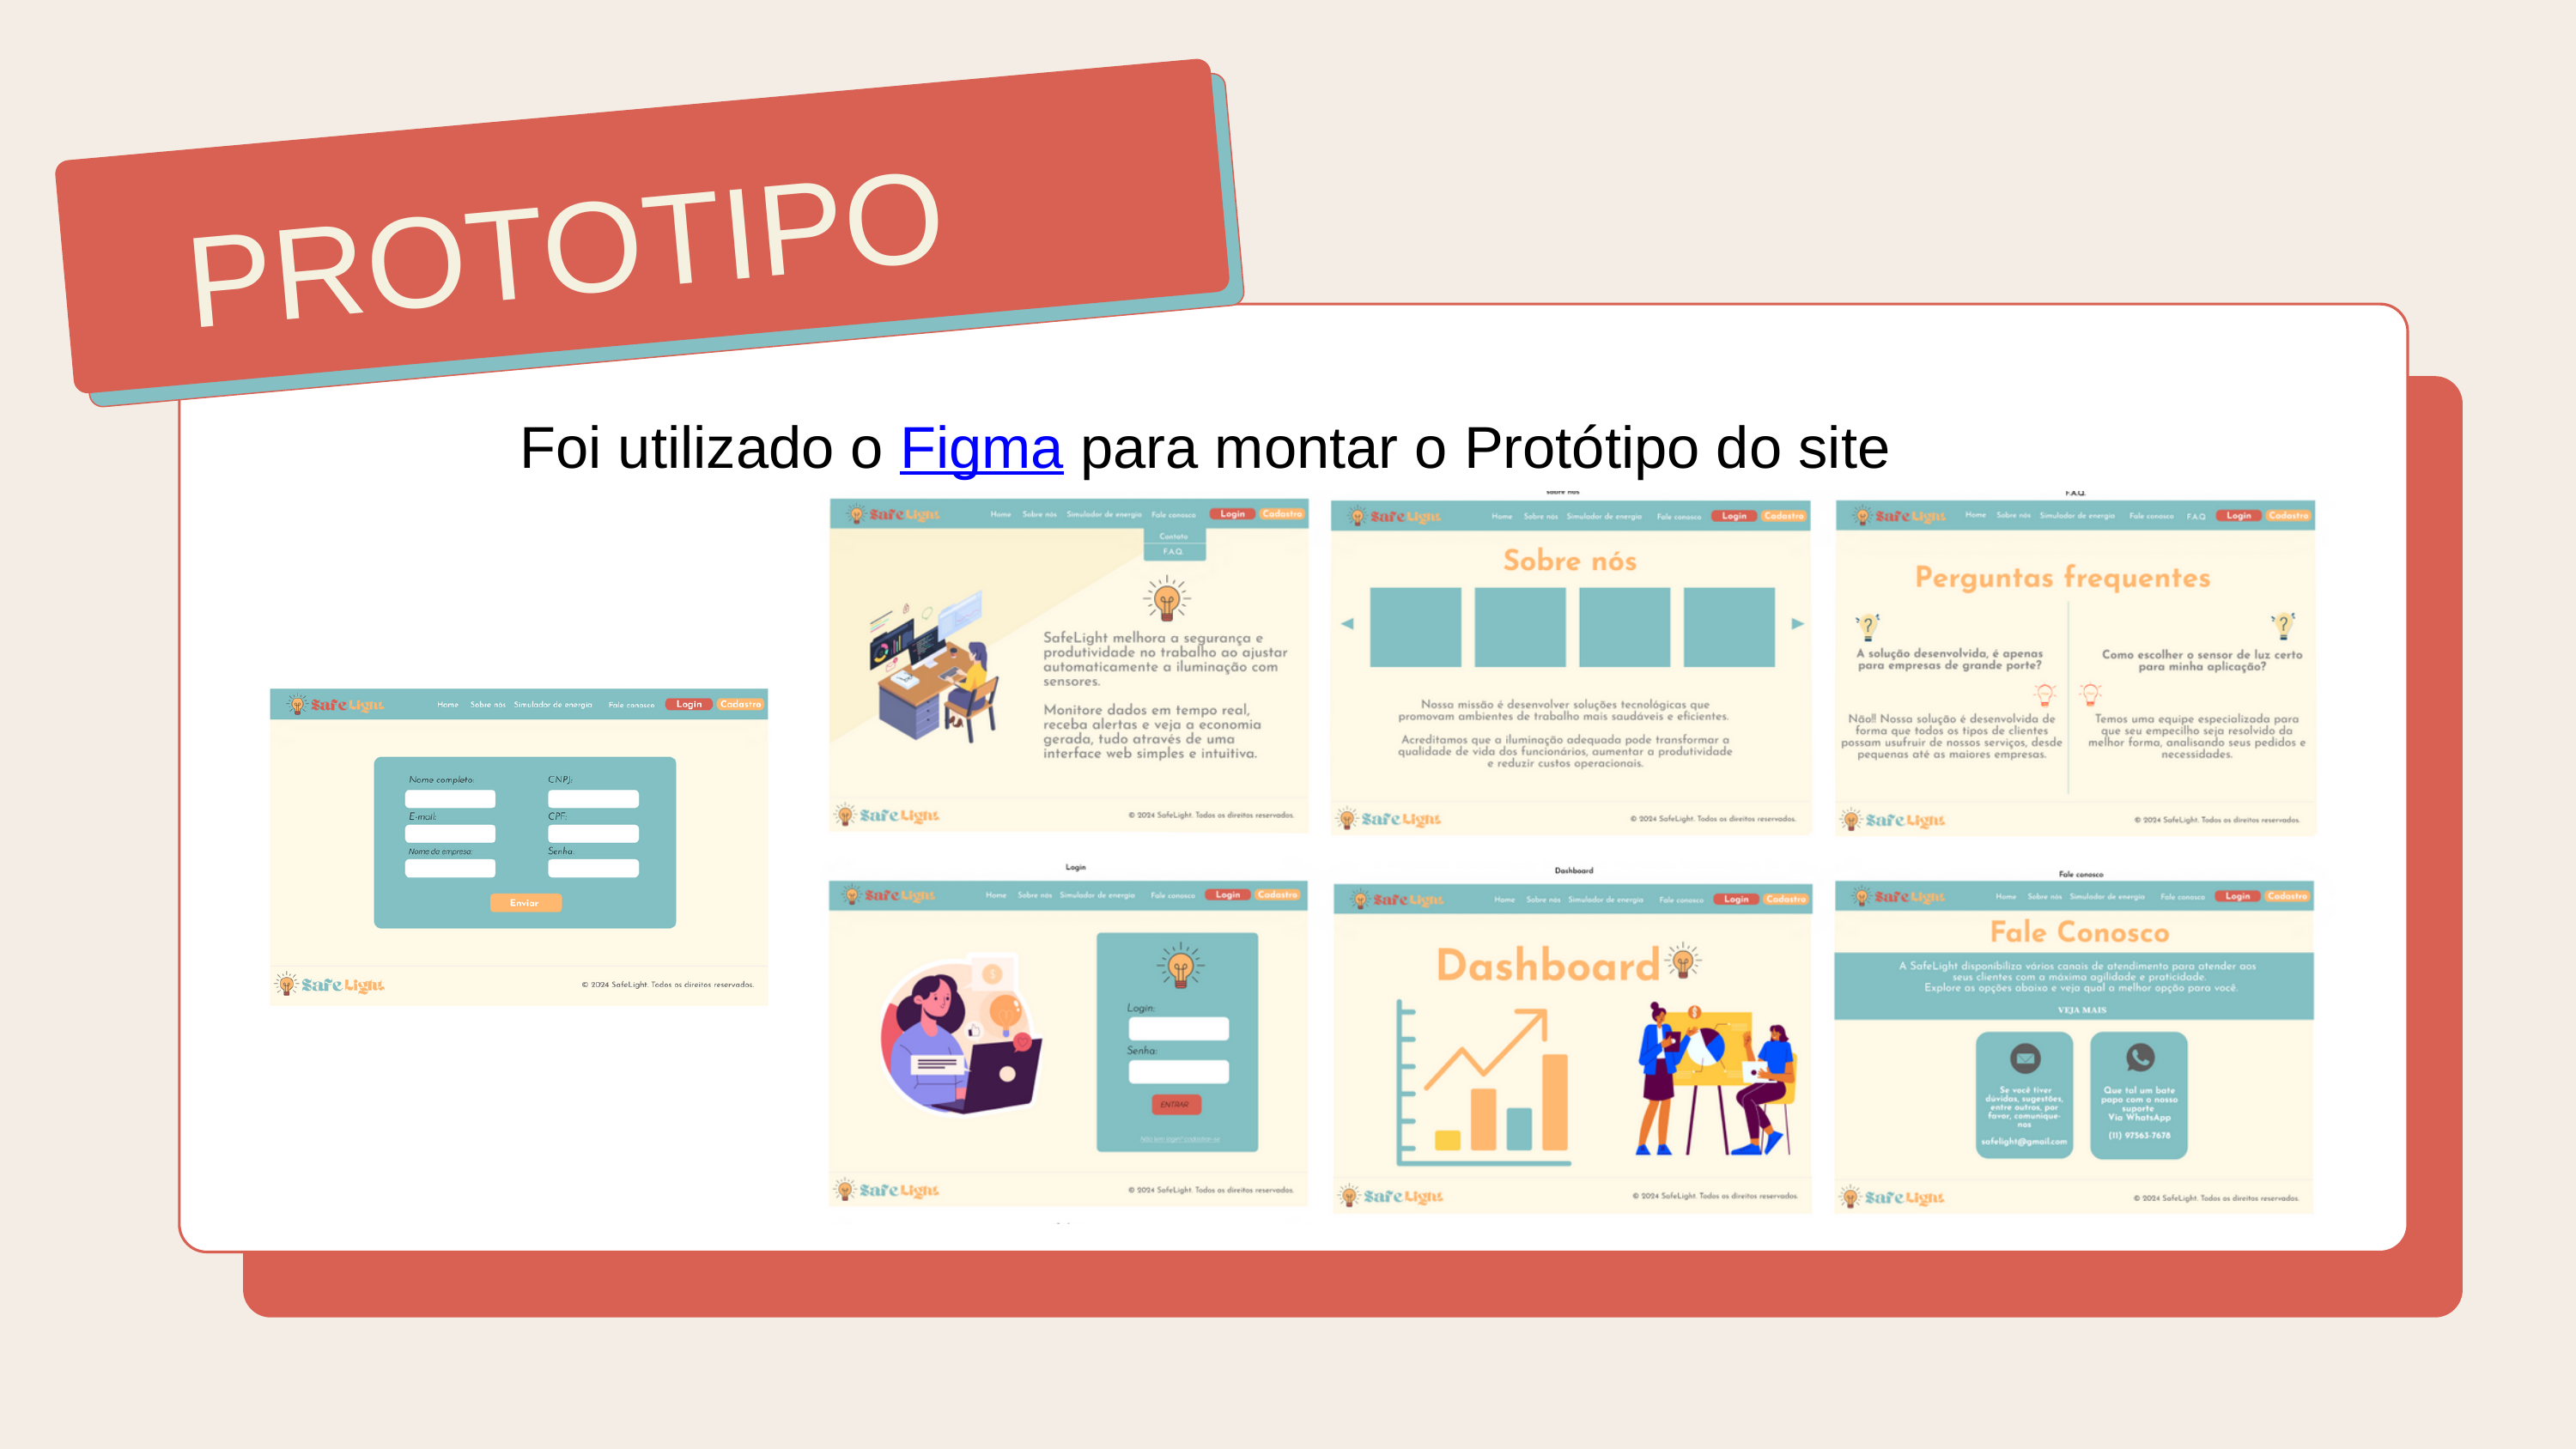

PROTOTIPO

Foi utilizado o Figma para montar o Protótipo do site